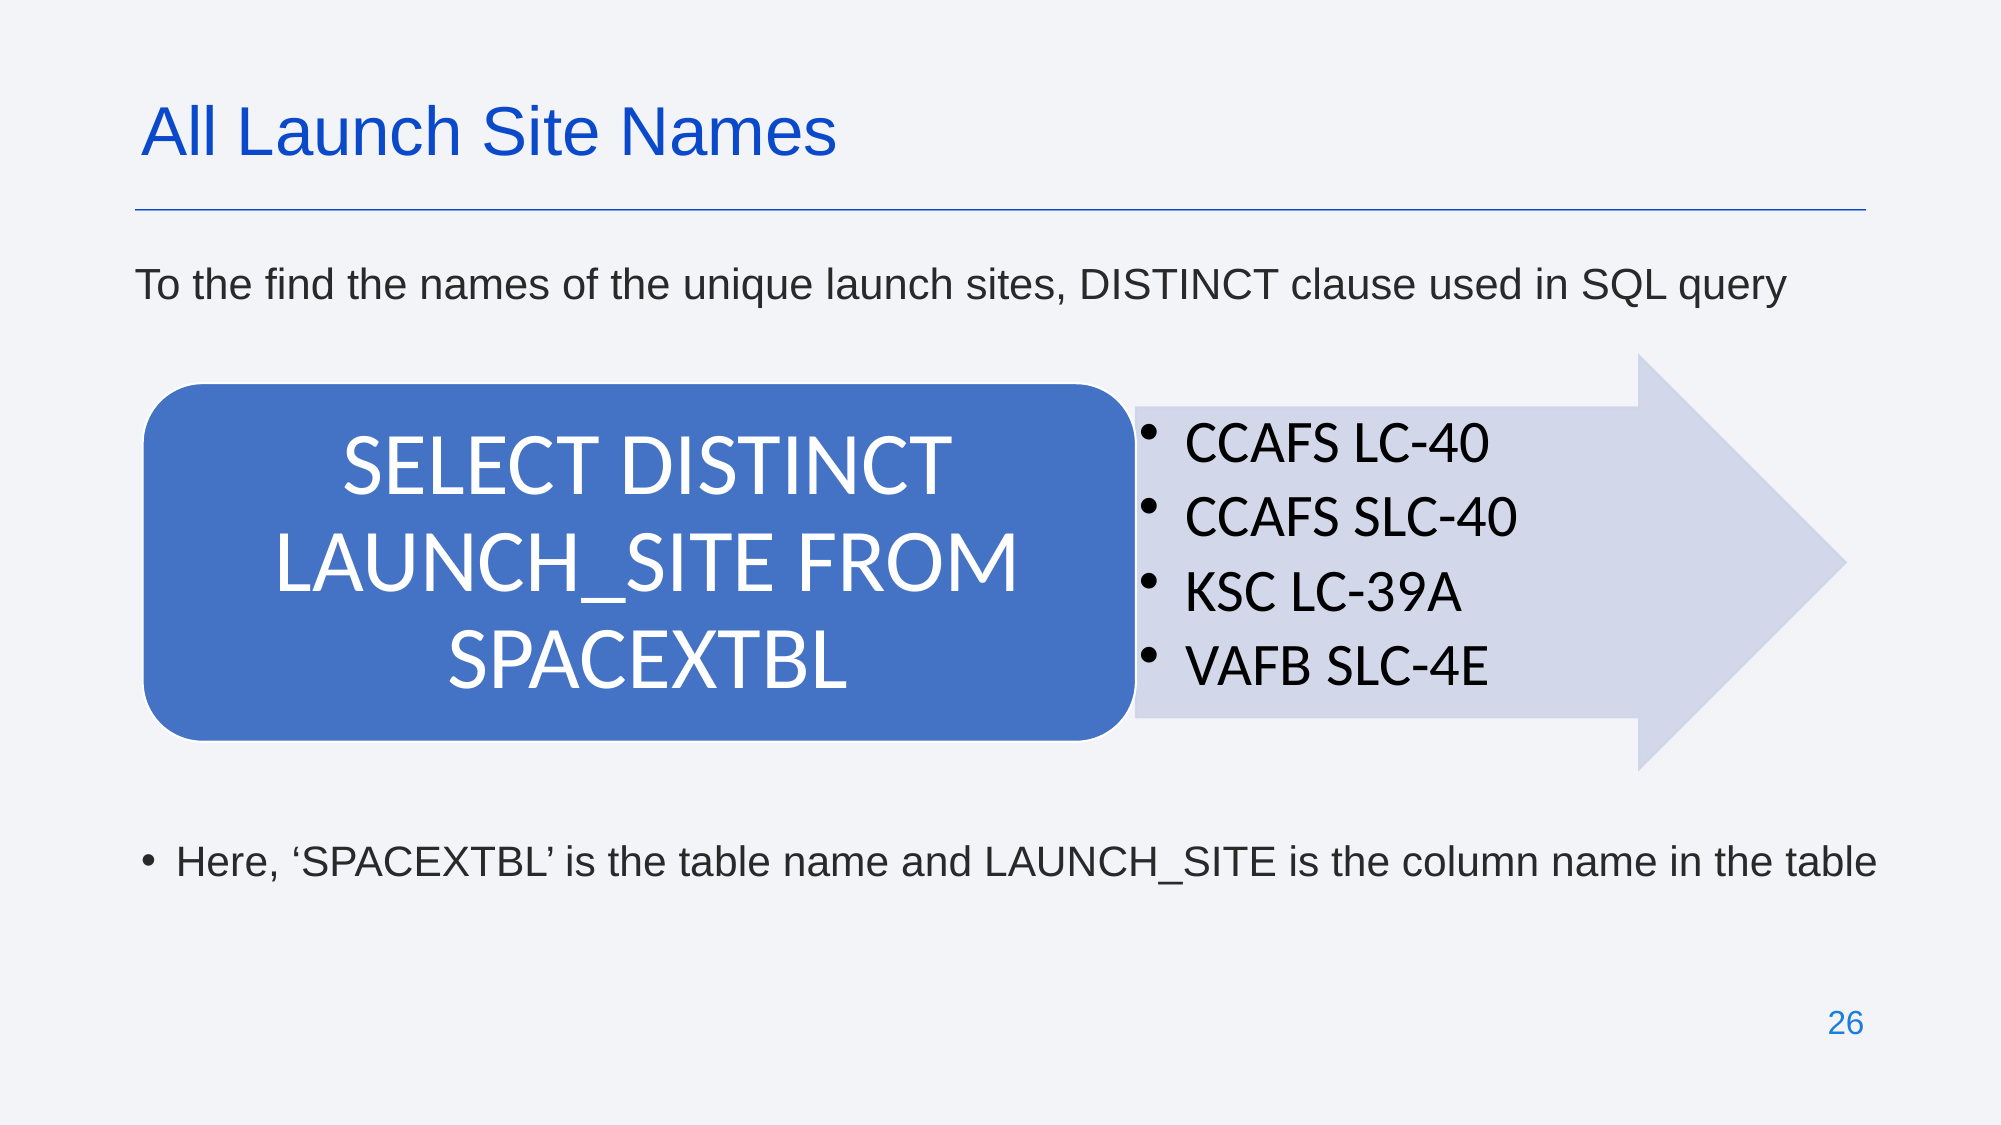

All Launch Site Names
To the find the names of the unique launch sites, DISTINCT clause used in SQL query
CCAFS LC-40
CCAFS SLC-40
KSC LC-39A
VAFB SLC-4E
SELECT DISTINCT LAUNCH_SITE FROM SPACEXTBL
Here, ‘SPACEXTBL’ is the table name and LAUNCH_SITE is the column name in the table
26